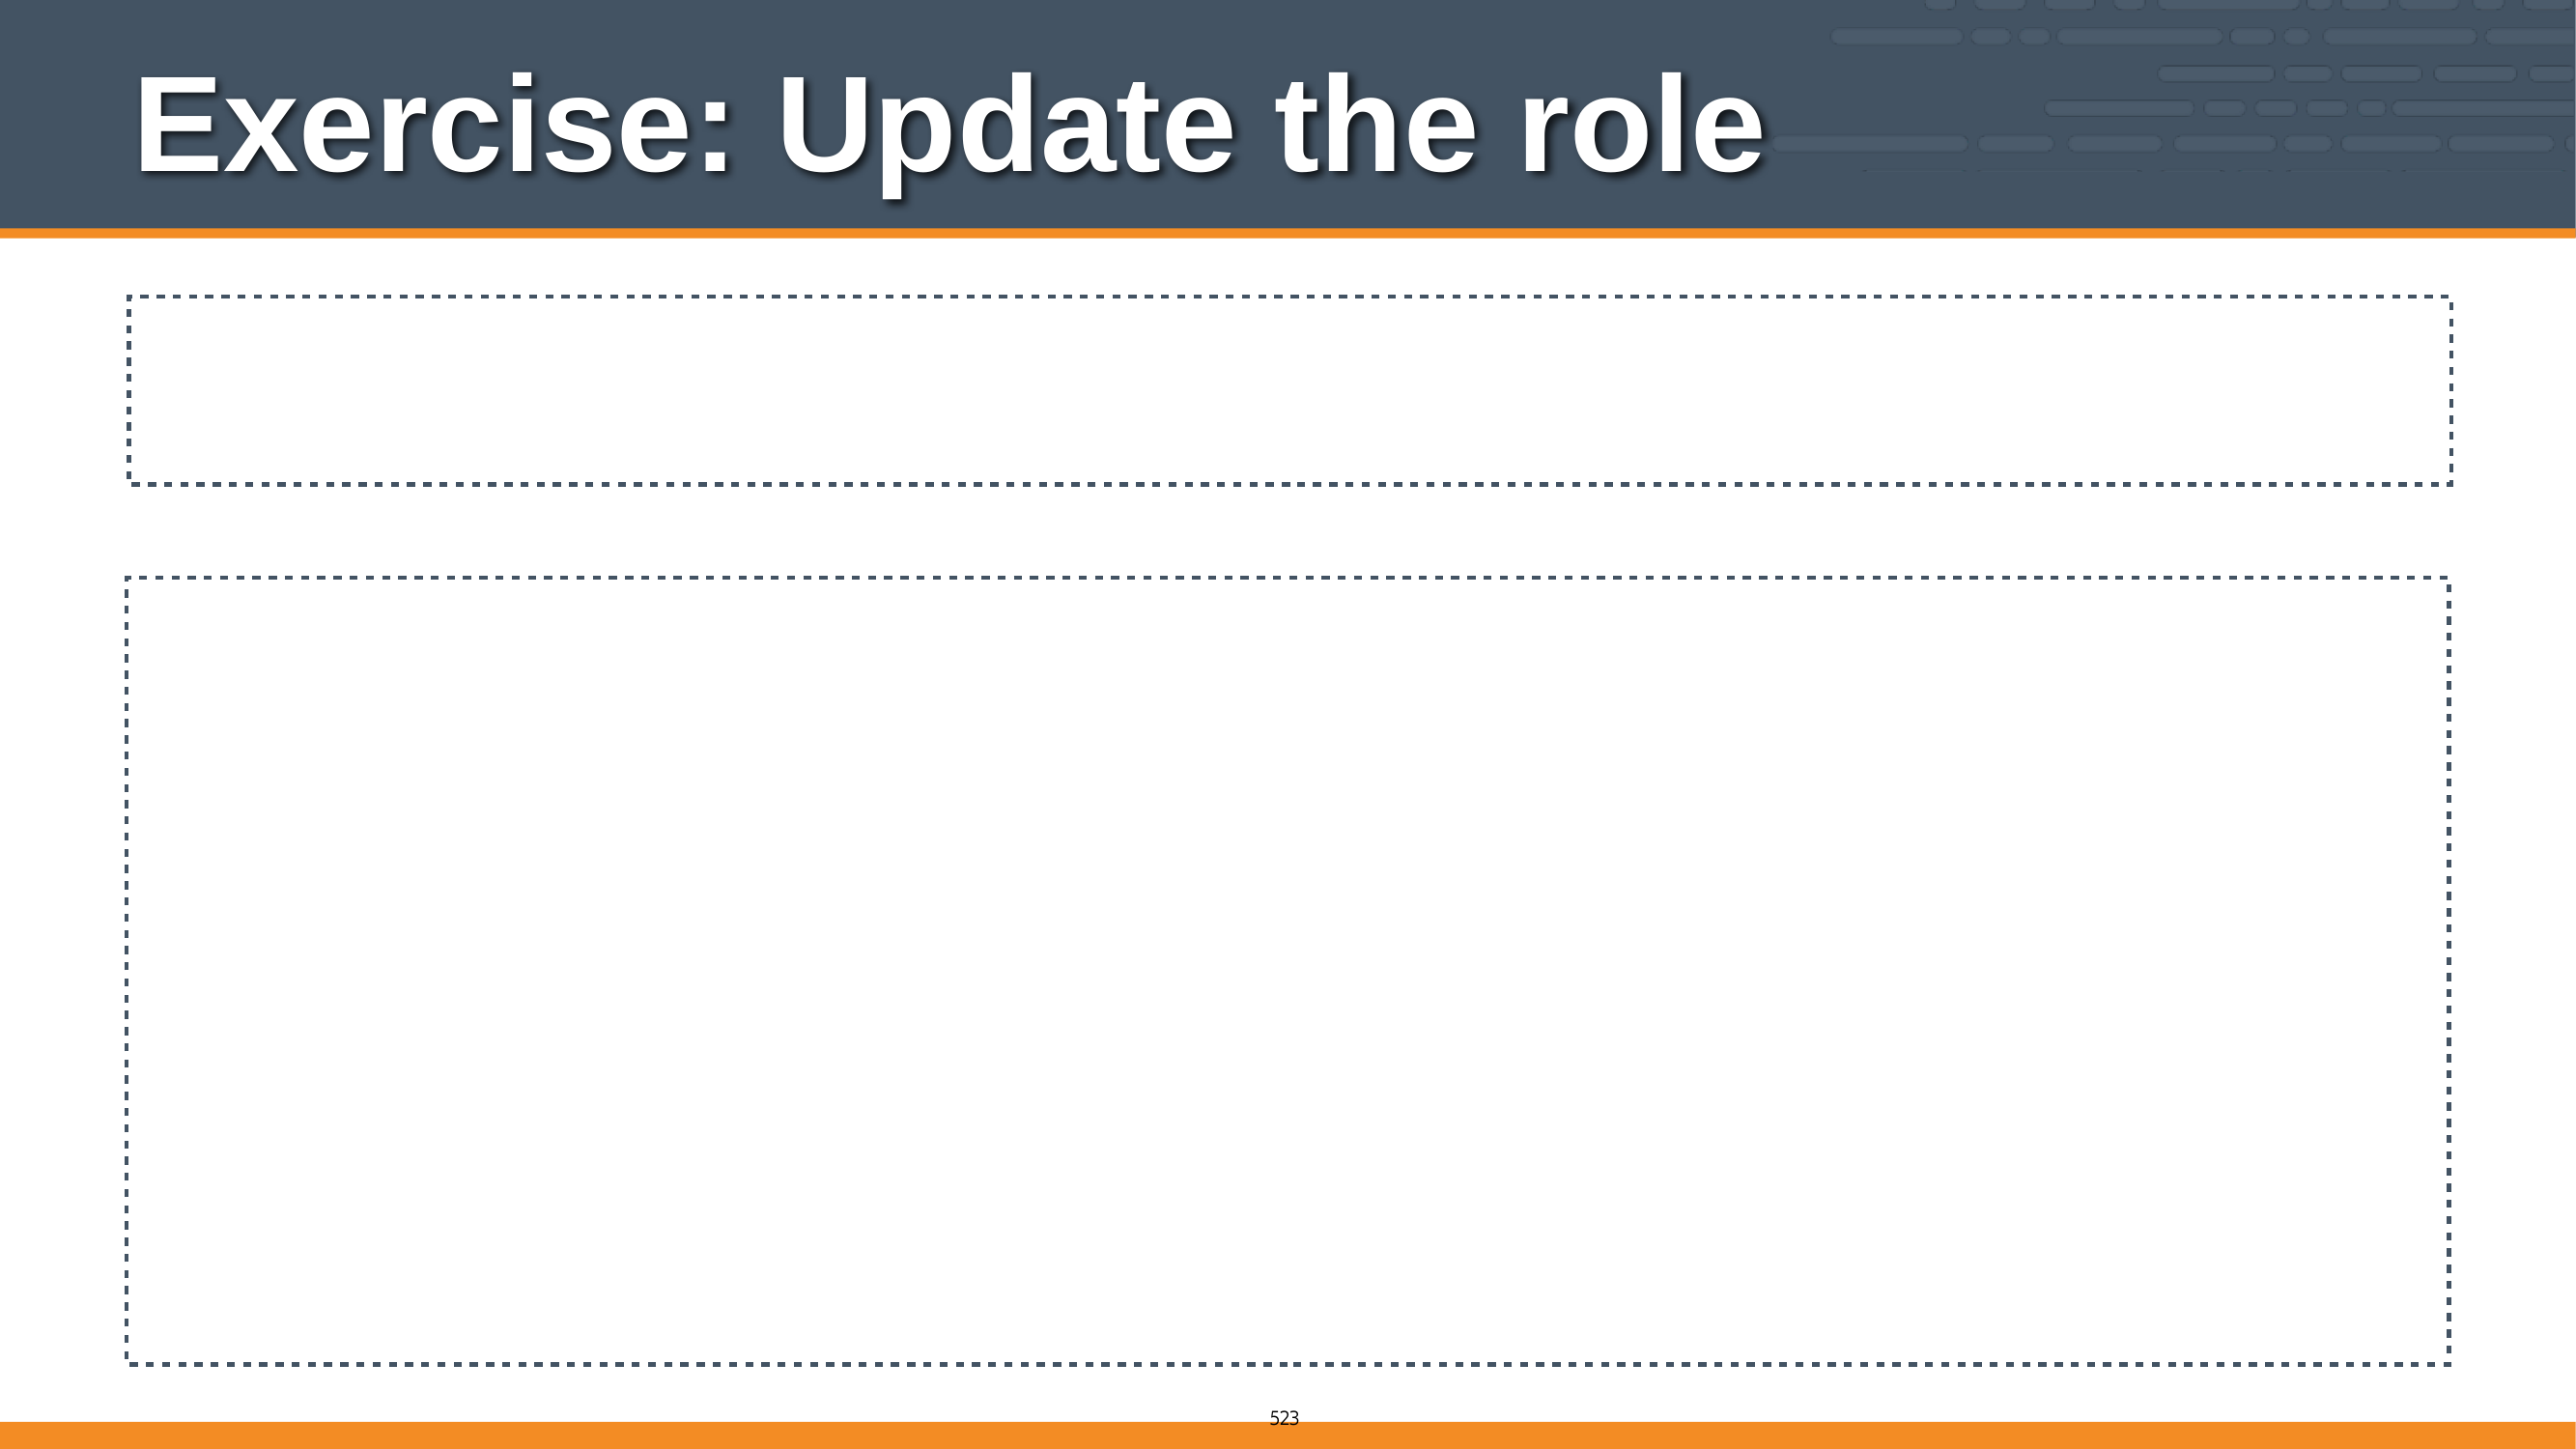

# Exercise: Update the role
$ knife role from file webserver.rb
Updated Role webserver!
523